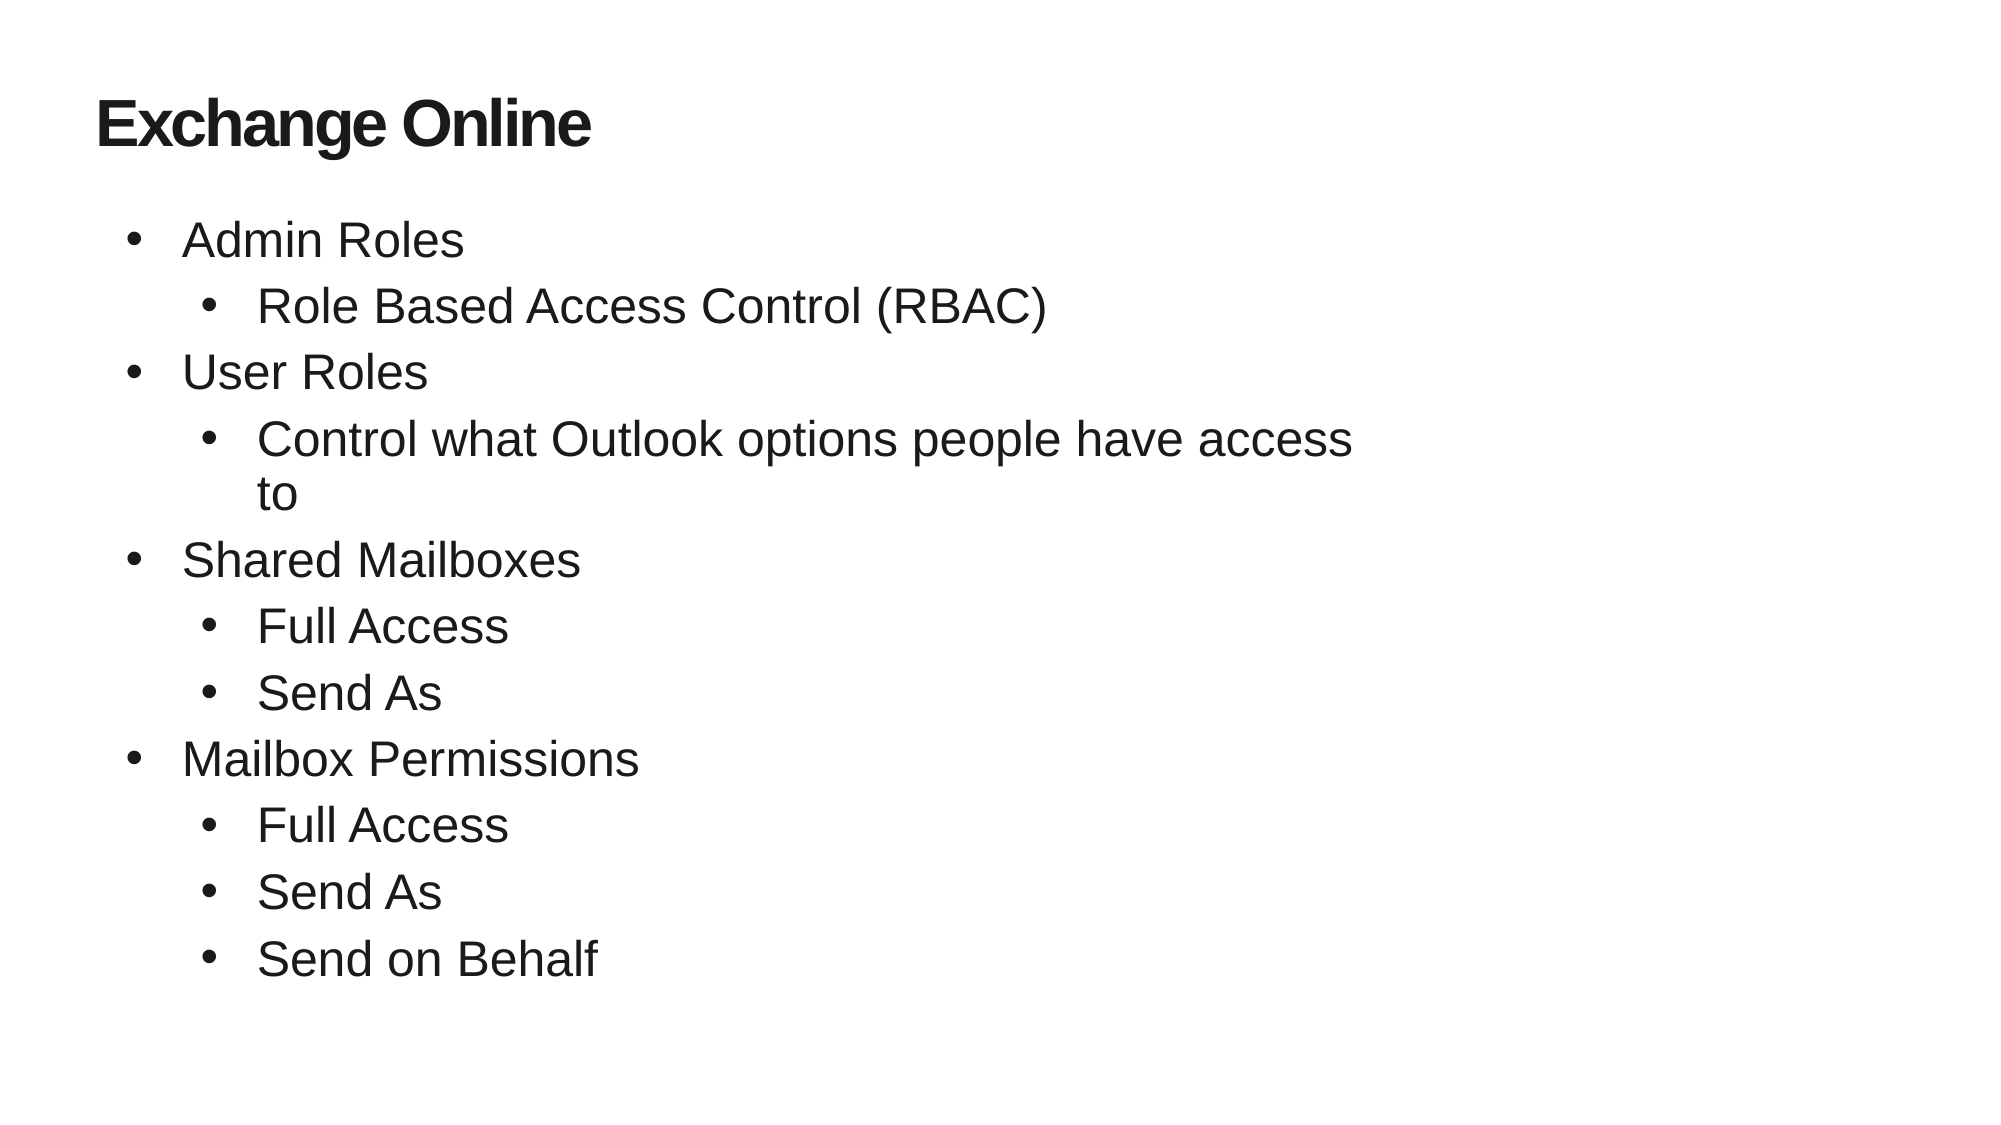

# Exchange Online
Admin Roles
Role Based Access Control (RBAC)
User Roles
Control what Outlook options people have access to
Shared Mailboxes
Full Access
Send As
Mailbox Permissions
Full Access
Send As
Send on Behalf